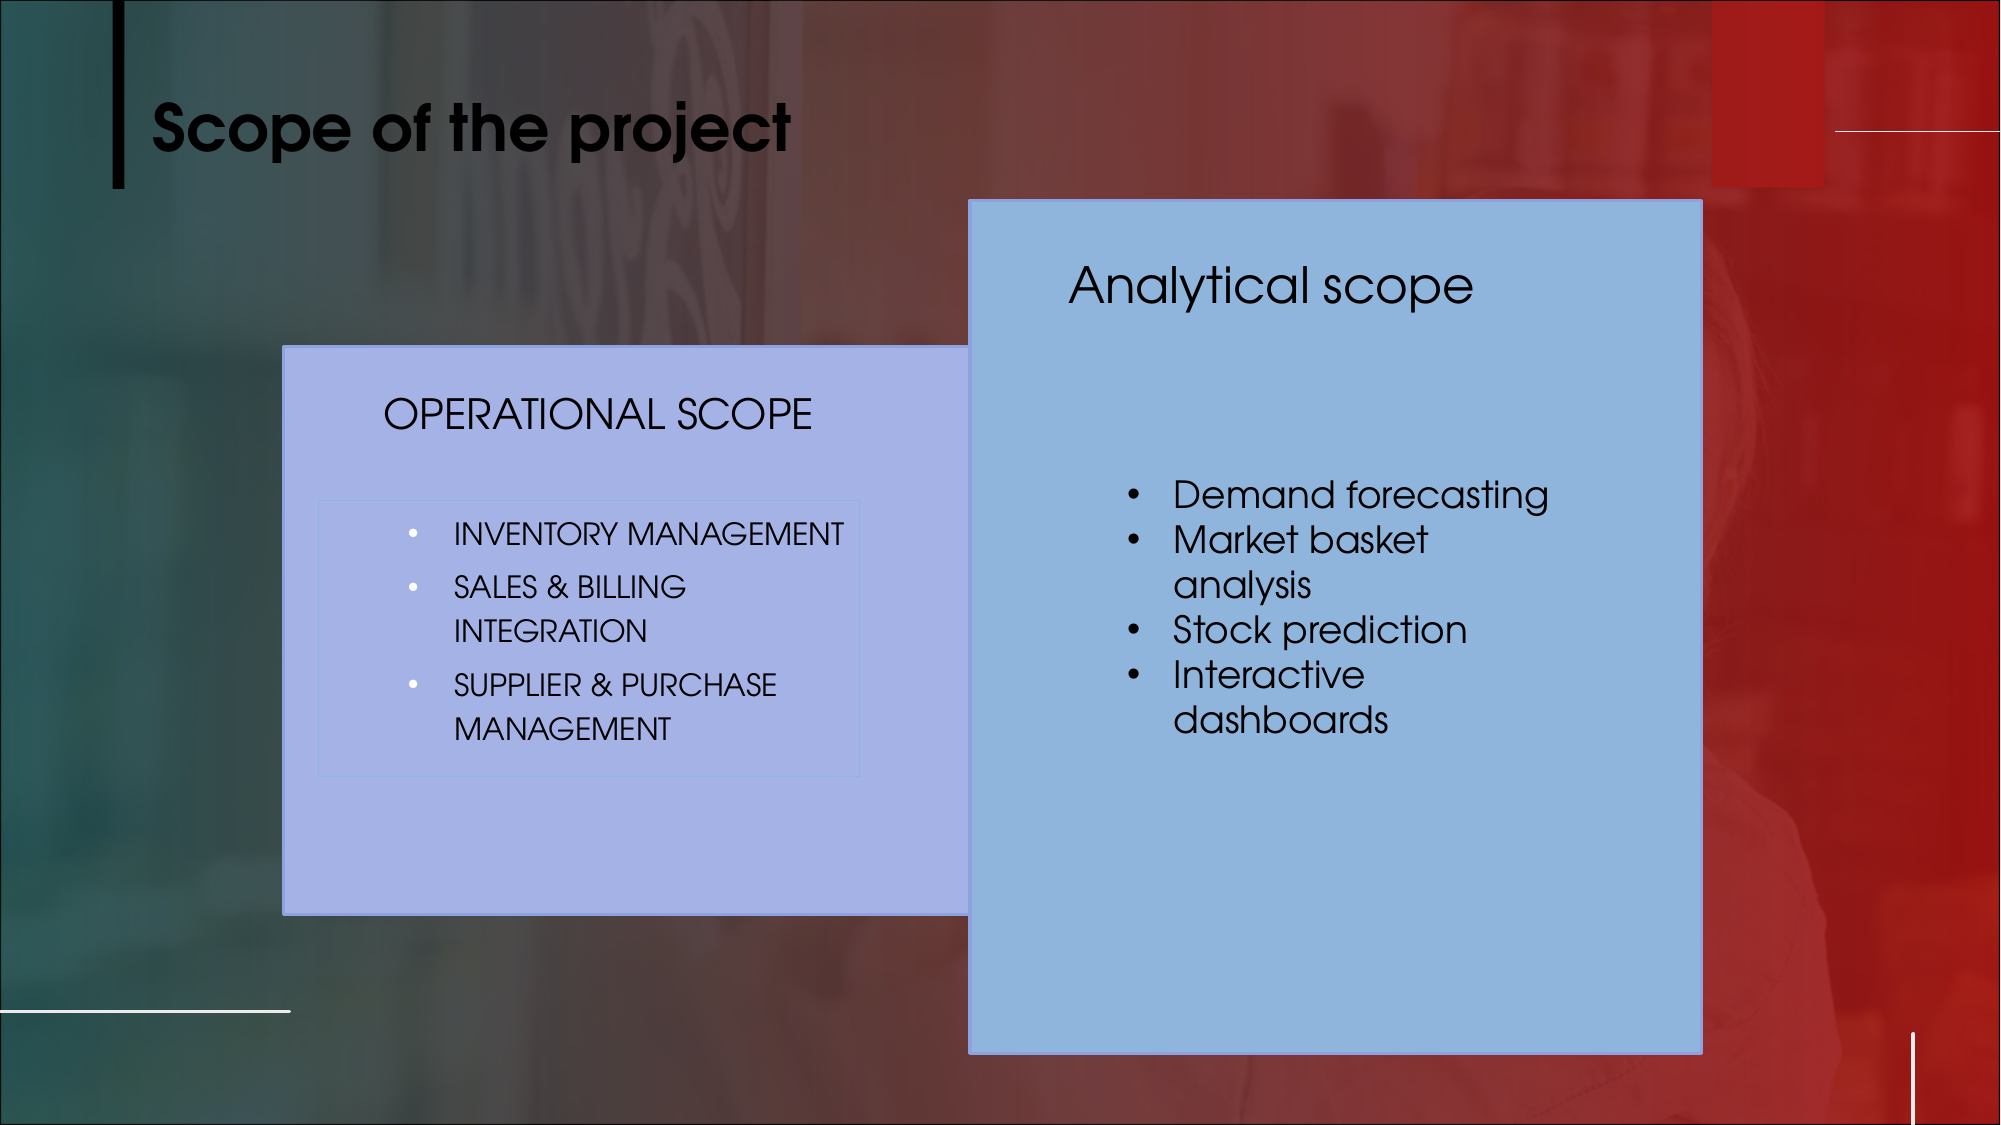

# Scope of the project

Analytical scope

Operational scope
Demand forecasting
Market basket analysis
Stock prediction
Interactive dashboards
Inventory management
Sales & Billing integration
Supplier & purchase management